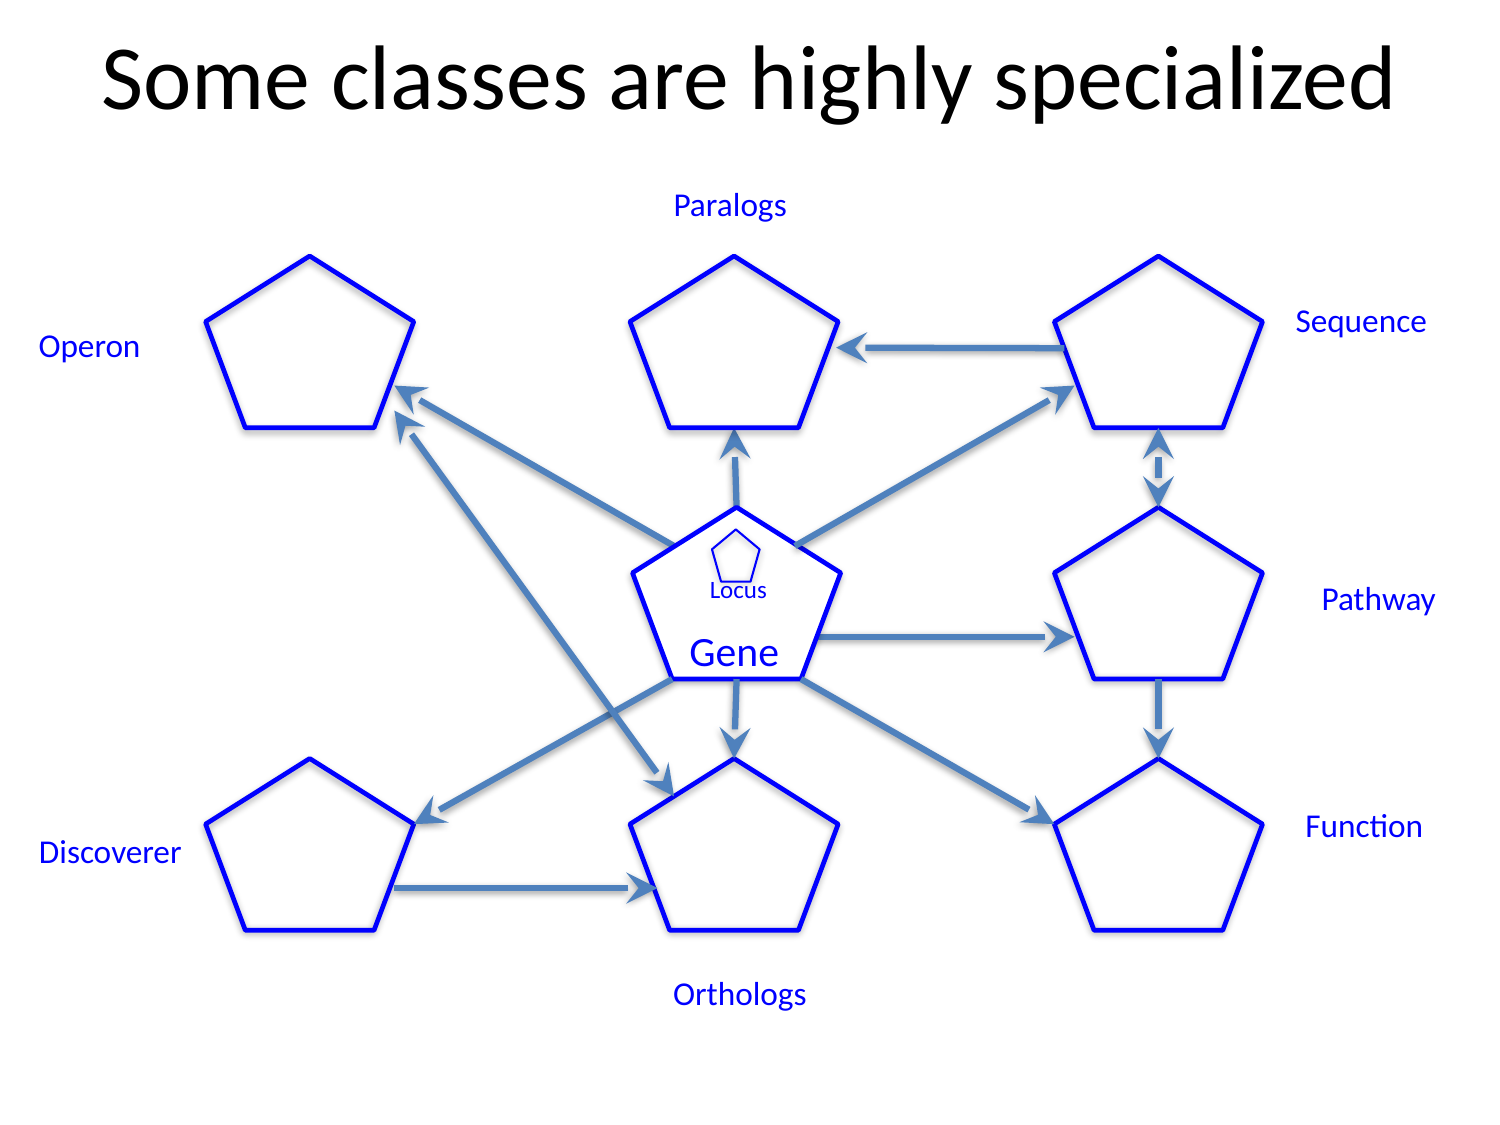

# Some classes are highly specialized
Paralogs

Gene

Sequence
Operon

Locus
Pathway
Function
Discoverer
Orthologs